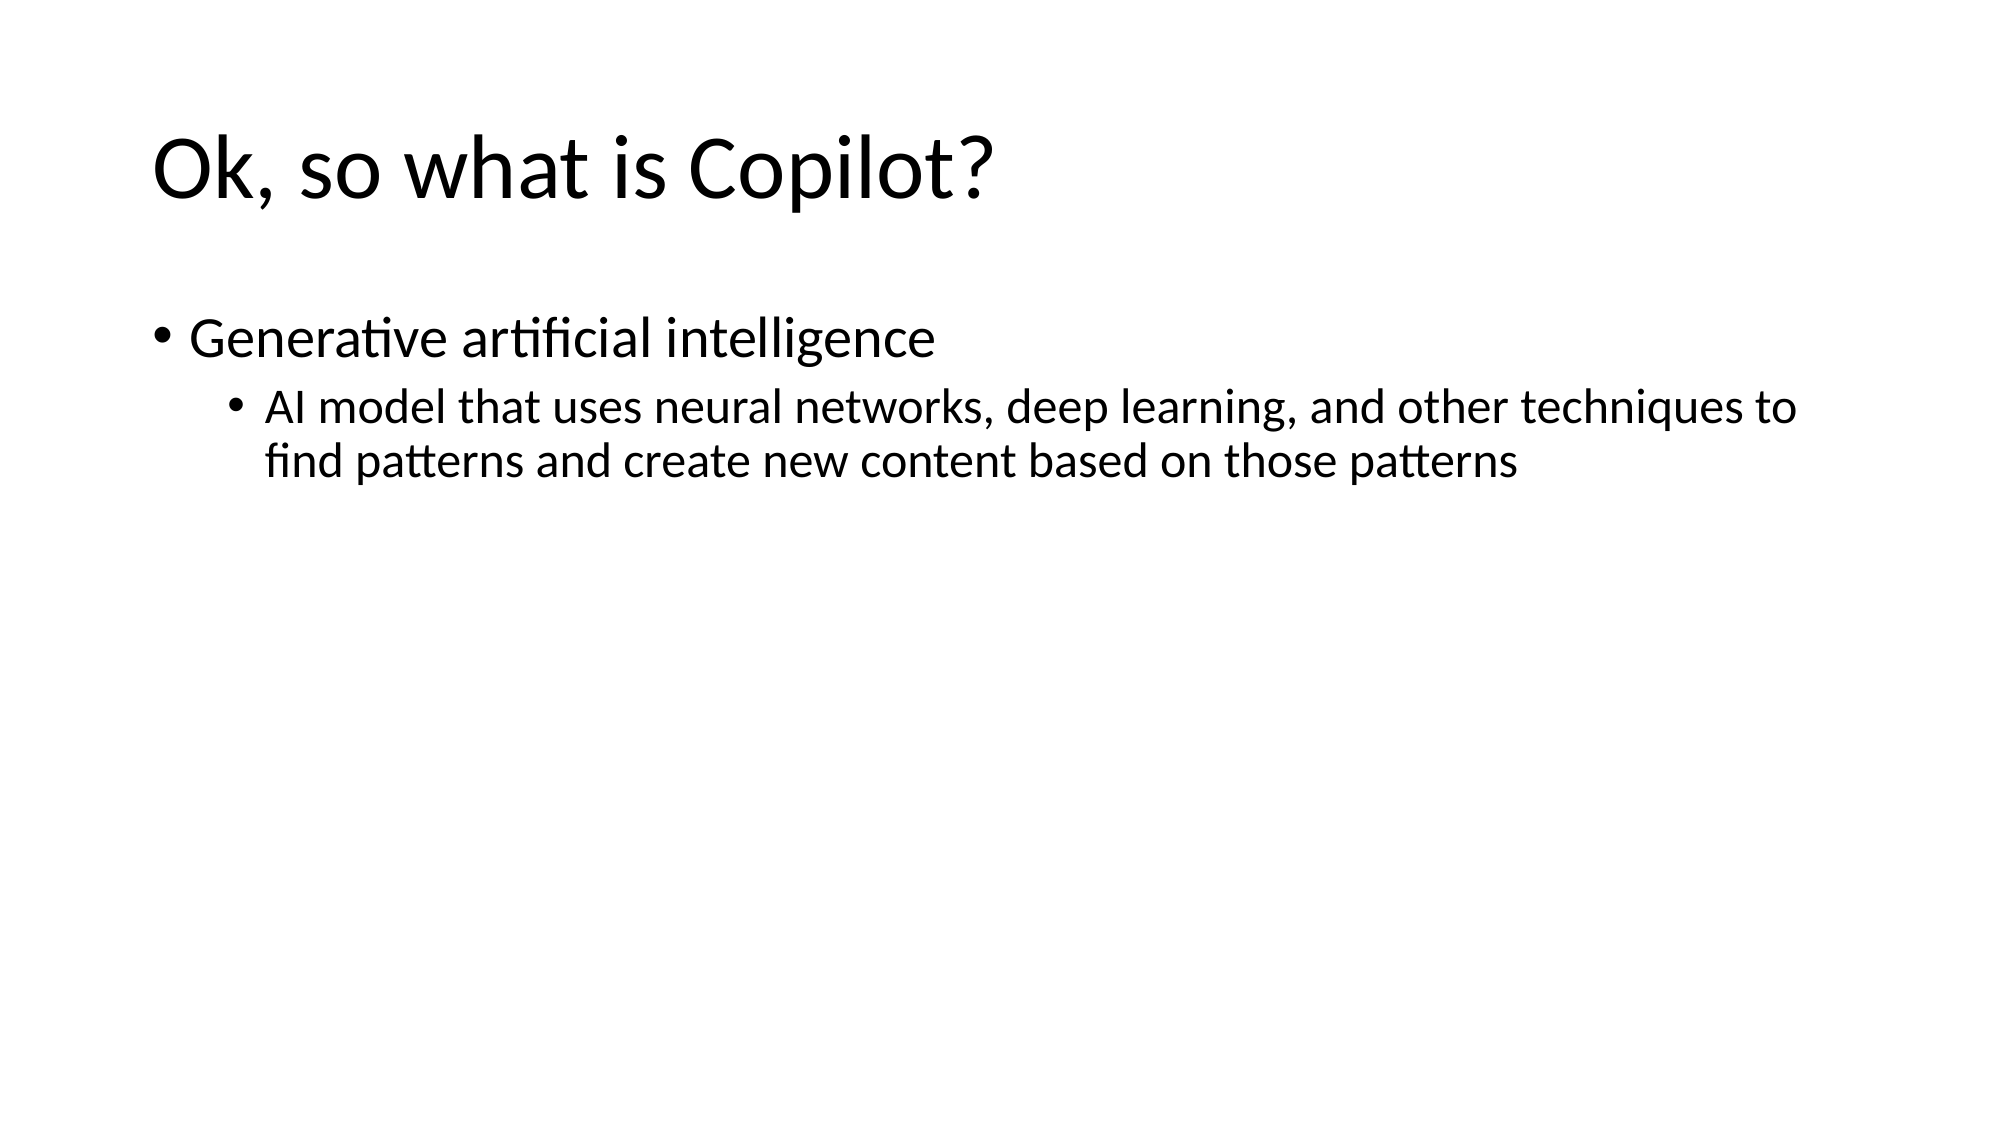

# Ok, so what is Copilot?
Generative artificial intelligence
AI model that uses neural networks, deep learning, and other techniques to find patterns and create new content based on those patterns

Integrated with R and R Studio, as of last month